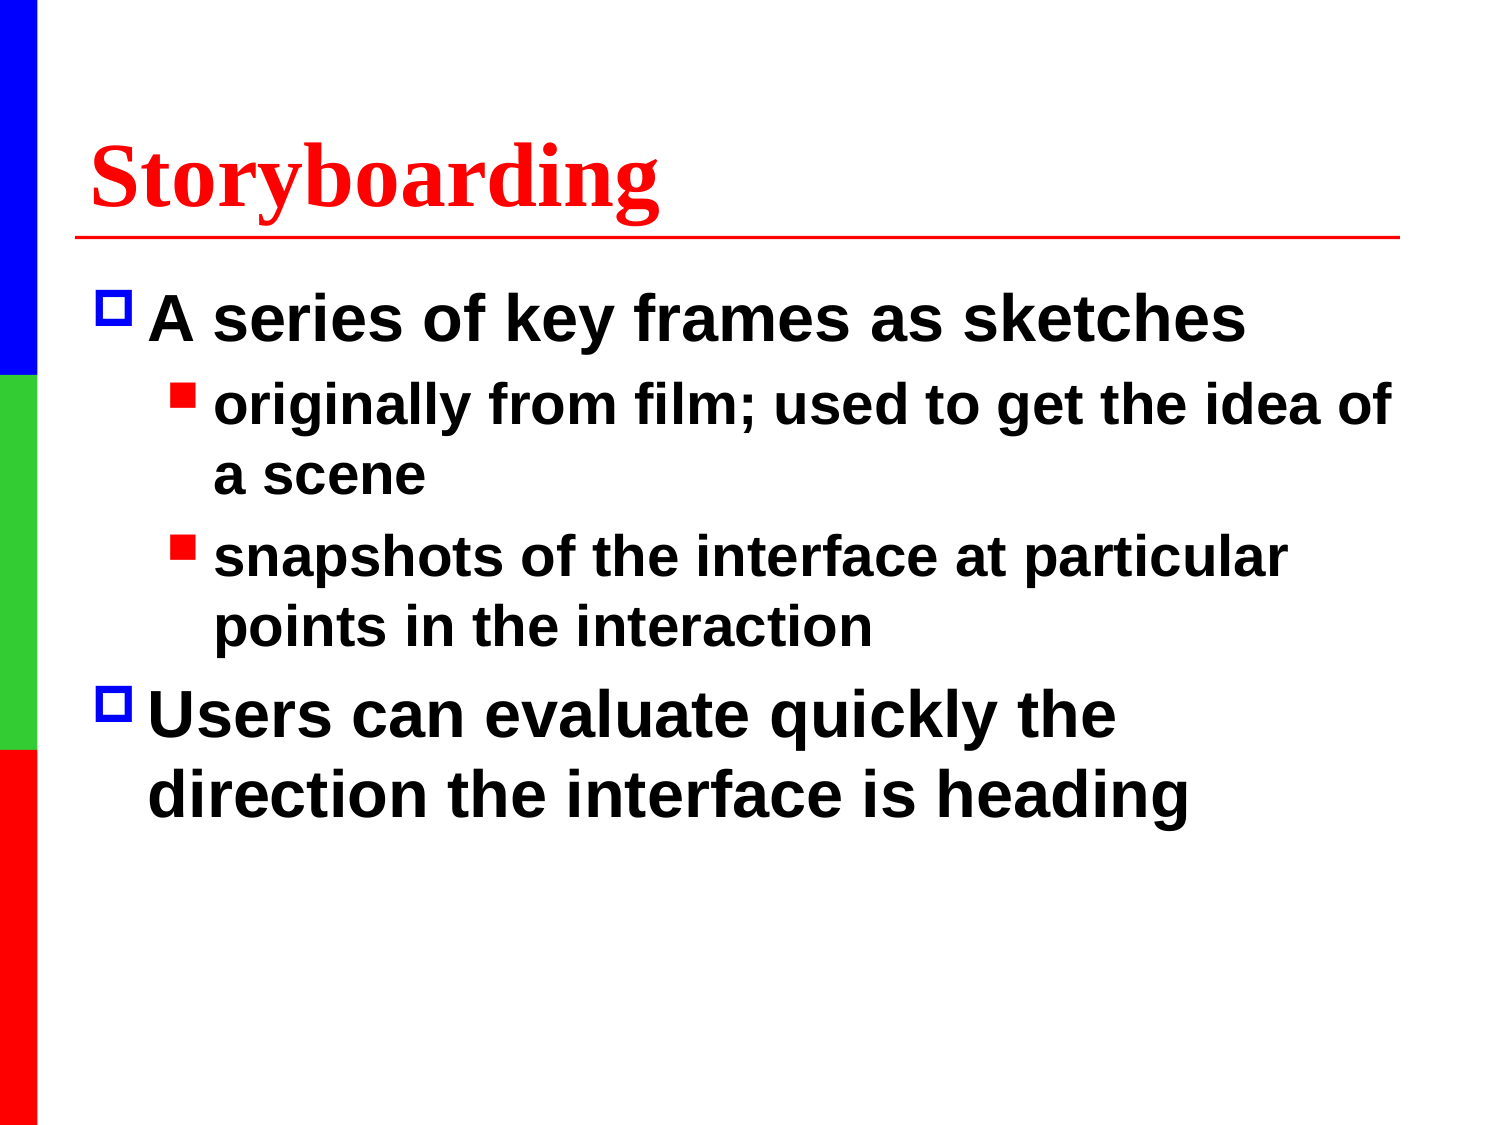

# Storyboarding
A series of key frames as sketches
originally from film; used to get the idea of a scene
snapshots of the interface at particular points in the interaction
Users can evaluate quickly the direction the interface is heading